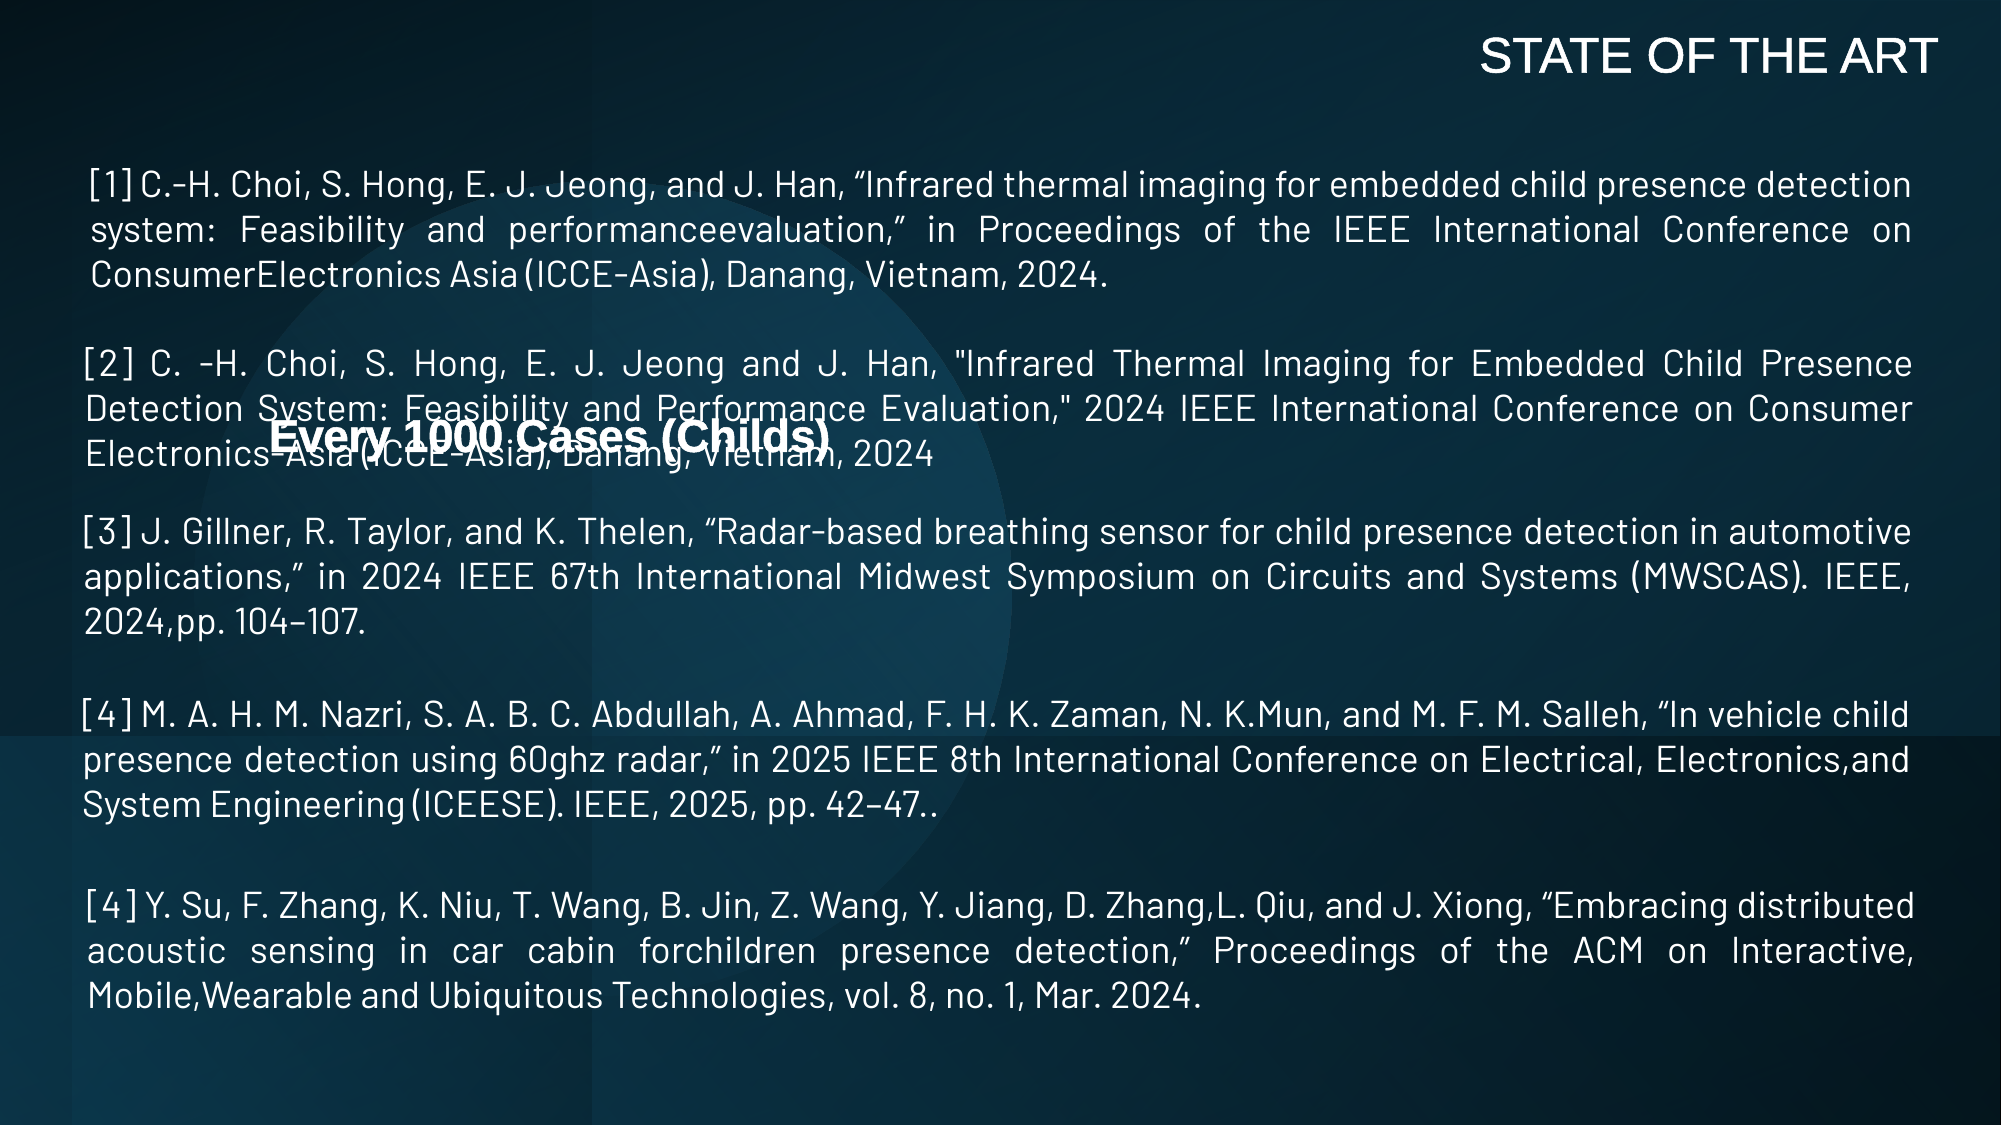

STATE OF THE ART
[1] C.-H. Choi, S. Hong, E. J. Jeong, and J. Han, “Infrared thermal imaging for embedded child presence detection system: Feasibility and performanceevaluation,” in Proceedings of the IEEE International Conference on ConsumerElectronics Asia (ICCE-Asia), Danang, Vietnam, 2024.

[2] C. -H. Choi, S. Hong, E. J. Jeong and J. Han, "Infrared Thermal Imaging for Embedded Child Presence Detection System: Feasibility and Performance Evaluation," 2024 IEEE International Conference on Consumer Electronics-Asia (ICCE-Asia), Danang, Vietnam, 2024

### Chart: Every 1000 Cases (Childs)

| Category |
|---|
[3] J. Gillner, R. Taylor, and K. Thelen, “Radar-based breathing sensor for child presence detection in automotive applications,” in 2024 IEEE 67th International Midwest Symposium on Circuits and Systems (MWSCAS). IEEE, 2024,pp. 104–107.
[4] M. A. H. M. Nazri, S. A. B. C. Abdullah, A. Ahmad, F. H. K. Zaman, N. K.Mun, and M. F. M. Salleh, “In vehicle child presence detection using 60ghz radar,” in 2025 IEEE 8th International Conference on Electrical, Electronics,and System Engineering (ICEESE). IEEE, 2025, pp. 42–47..

[4] Y. Su, F. Zhang, K. Niu, T. Wang, B. Jin, Z. Wang, Y. Jiang, D. Zhang,L. Qiu, and J. Xiong, “Embracing distributed acoustic sensing in car cabin forchildren presence detection,” Proceedings of the ACM on Interactive, Mobile,Wearable and Ubiquitous Technologies, vol. 8, no. 1, Mar. 2024.